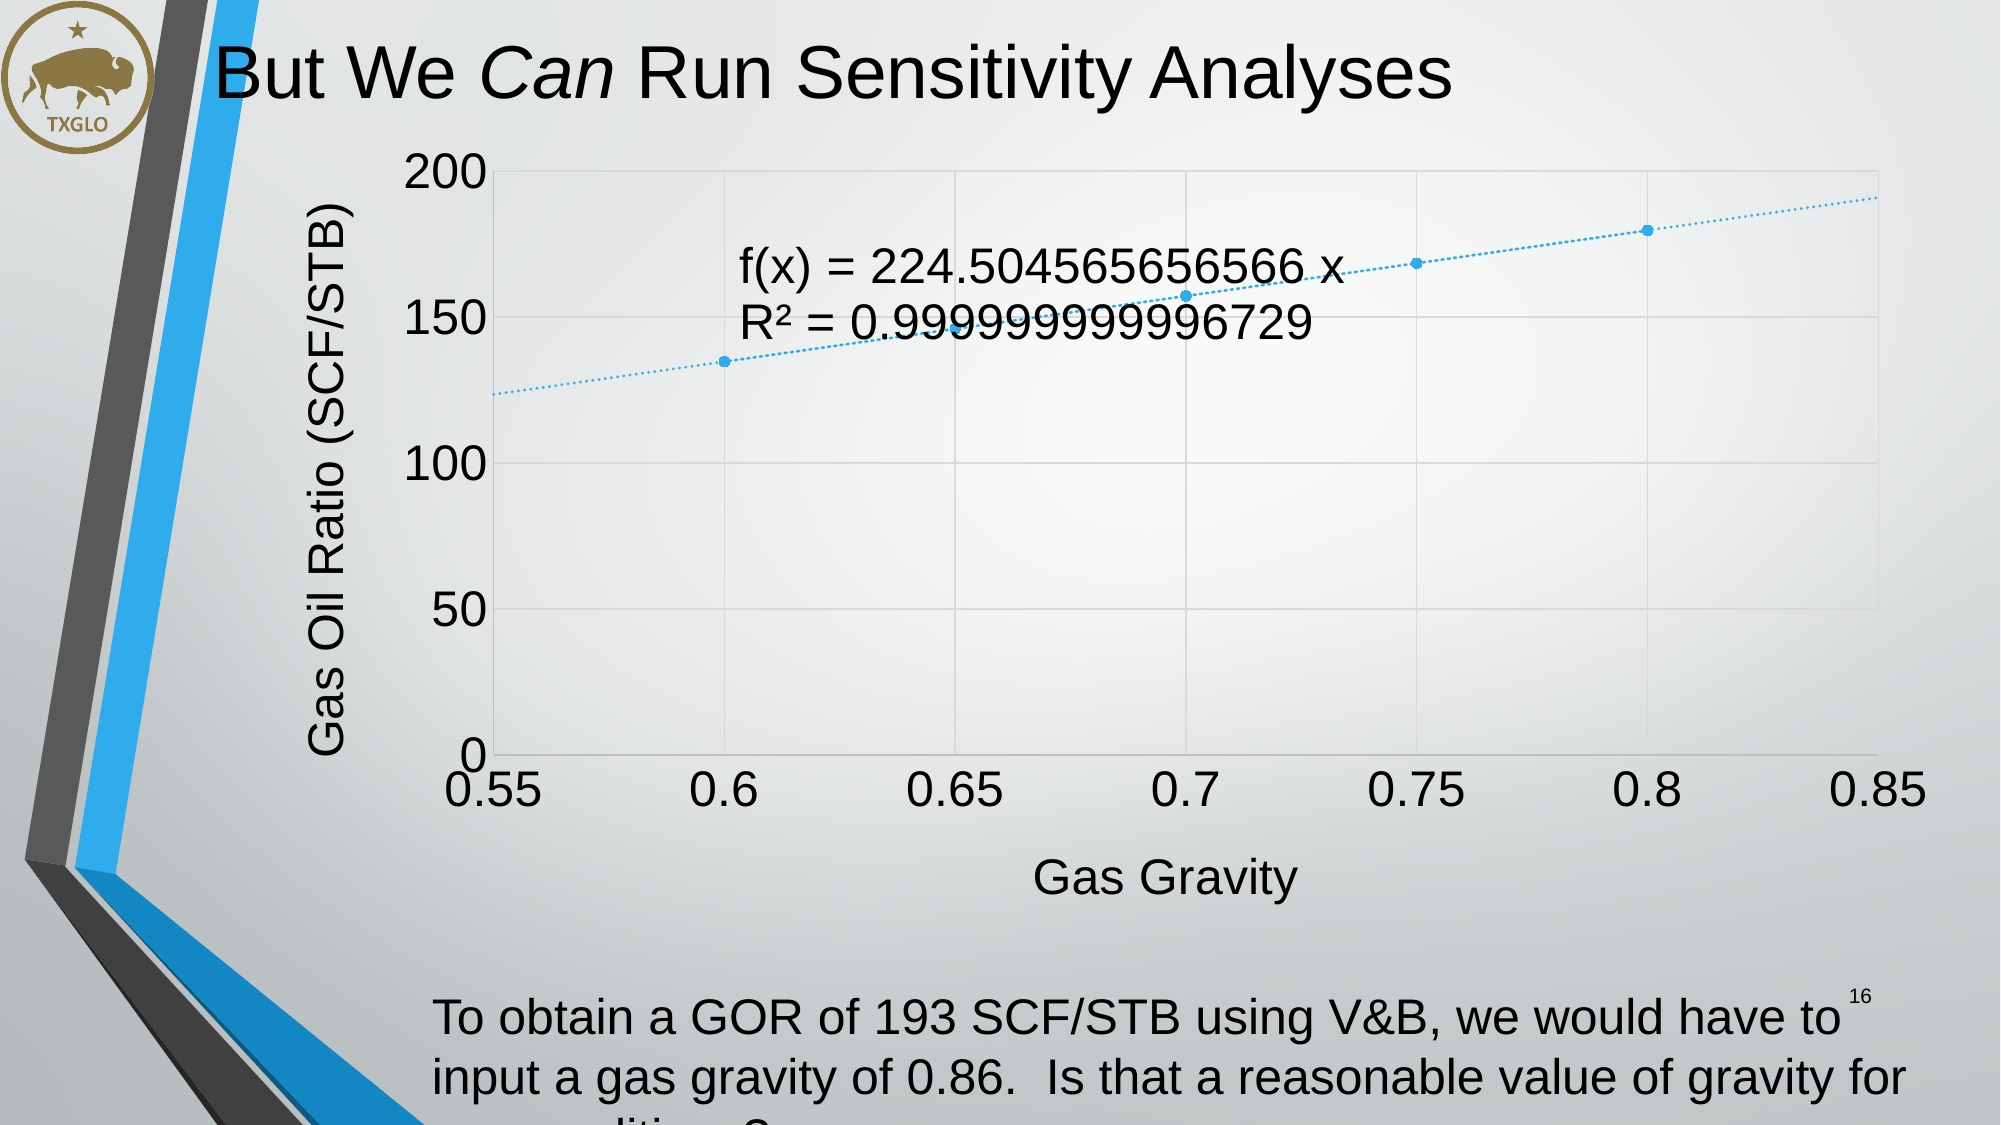

But We Can Run Sensitivity Analyses

### Chart

| Category | GOR |
|---|---|
16
To obtain a GOR of 193 SCF/STB using V&B, we would have to input a gas gravity of 0.86.  Is that a reasonable value of gravity for our conditions?